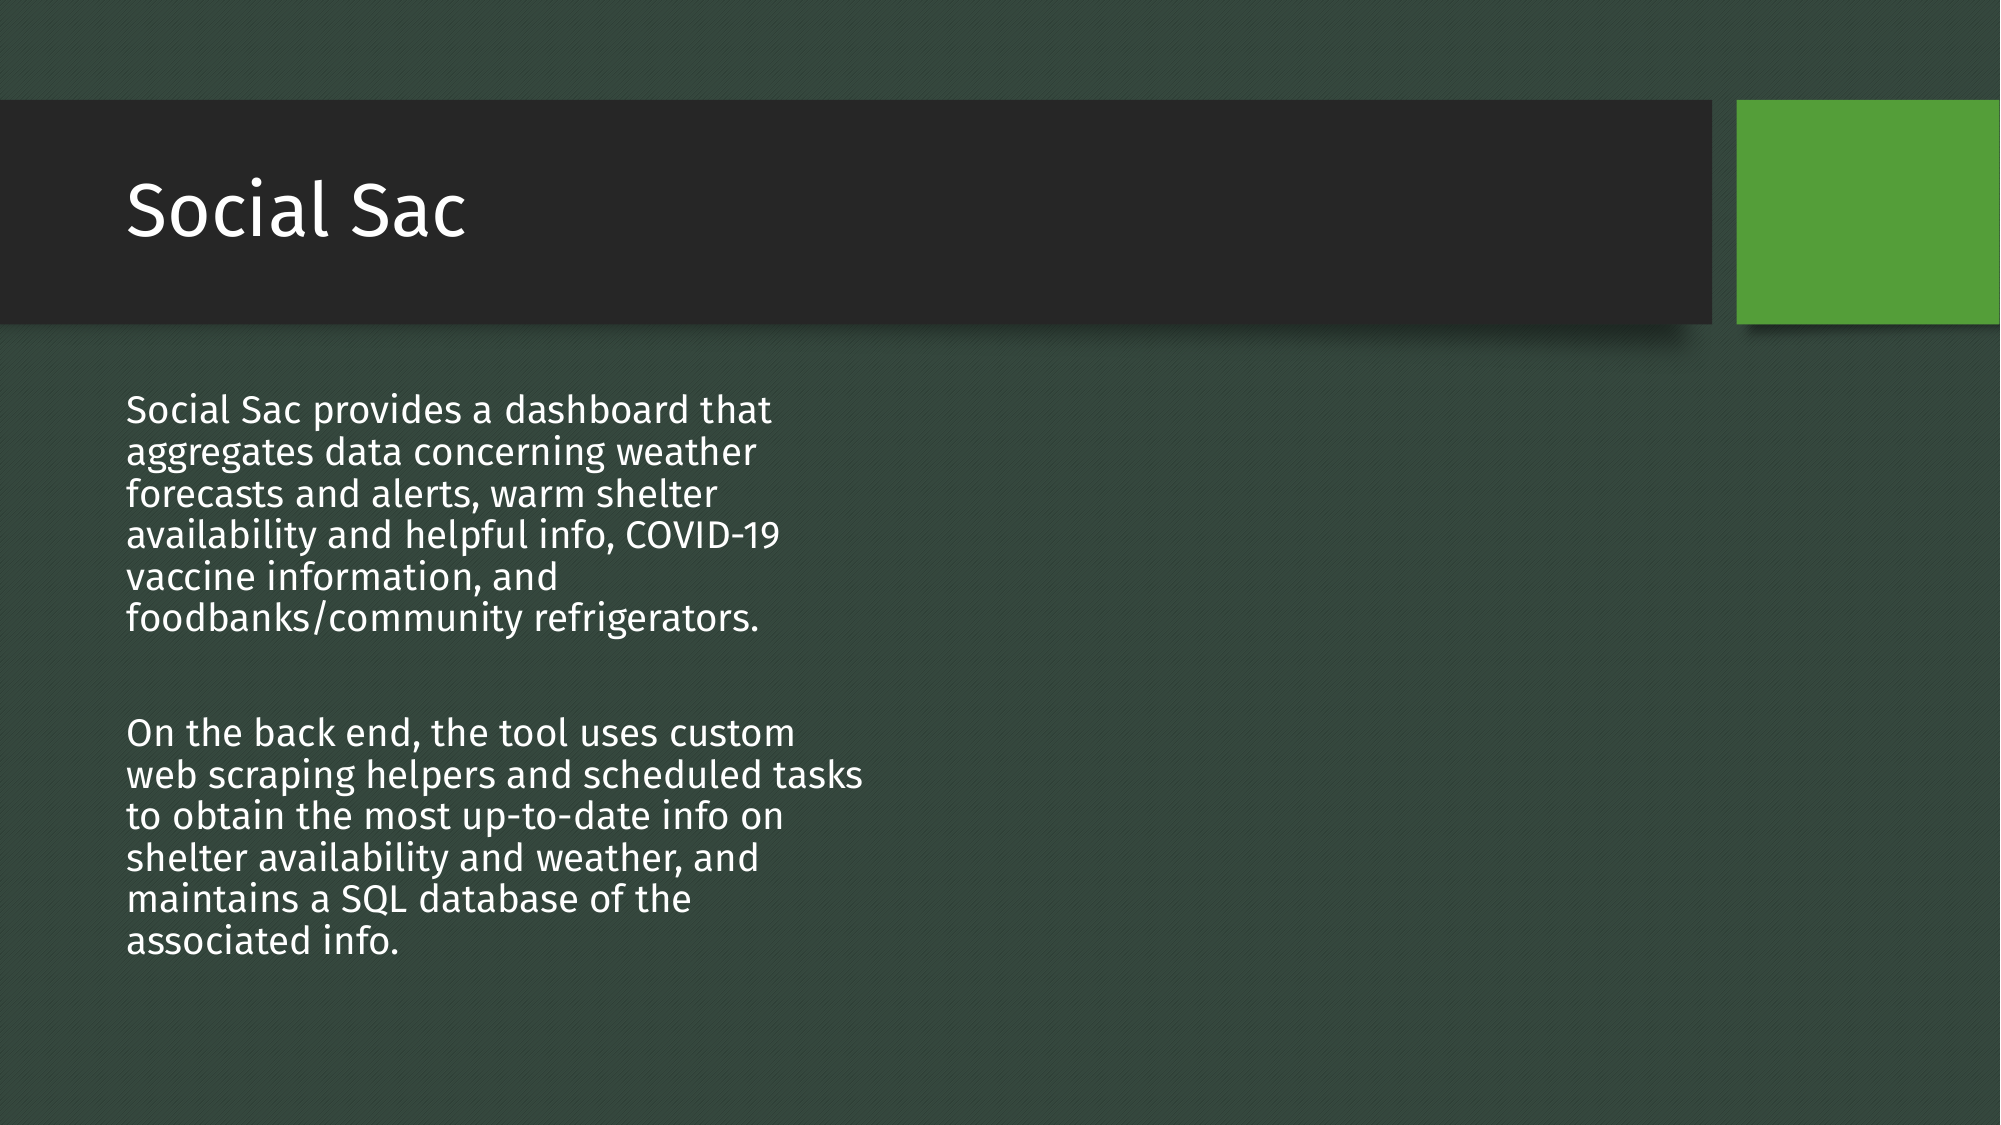

# Social Sac
Social Sac provides a dashboard that aggregates data concerning weather forecasts and alerts, warm shelter availability and helpful info, COVID-19 vaccine information, and foodbanks/community refrigerators.

On the back end, the tool uses custom web scraping helpers and scheduled tasks to obtain the most up-to-date info on shelter availability and weather, and maintains a SQL database of the associated info.